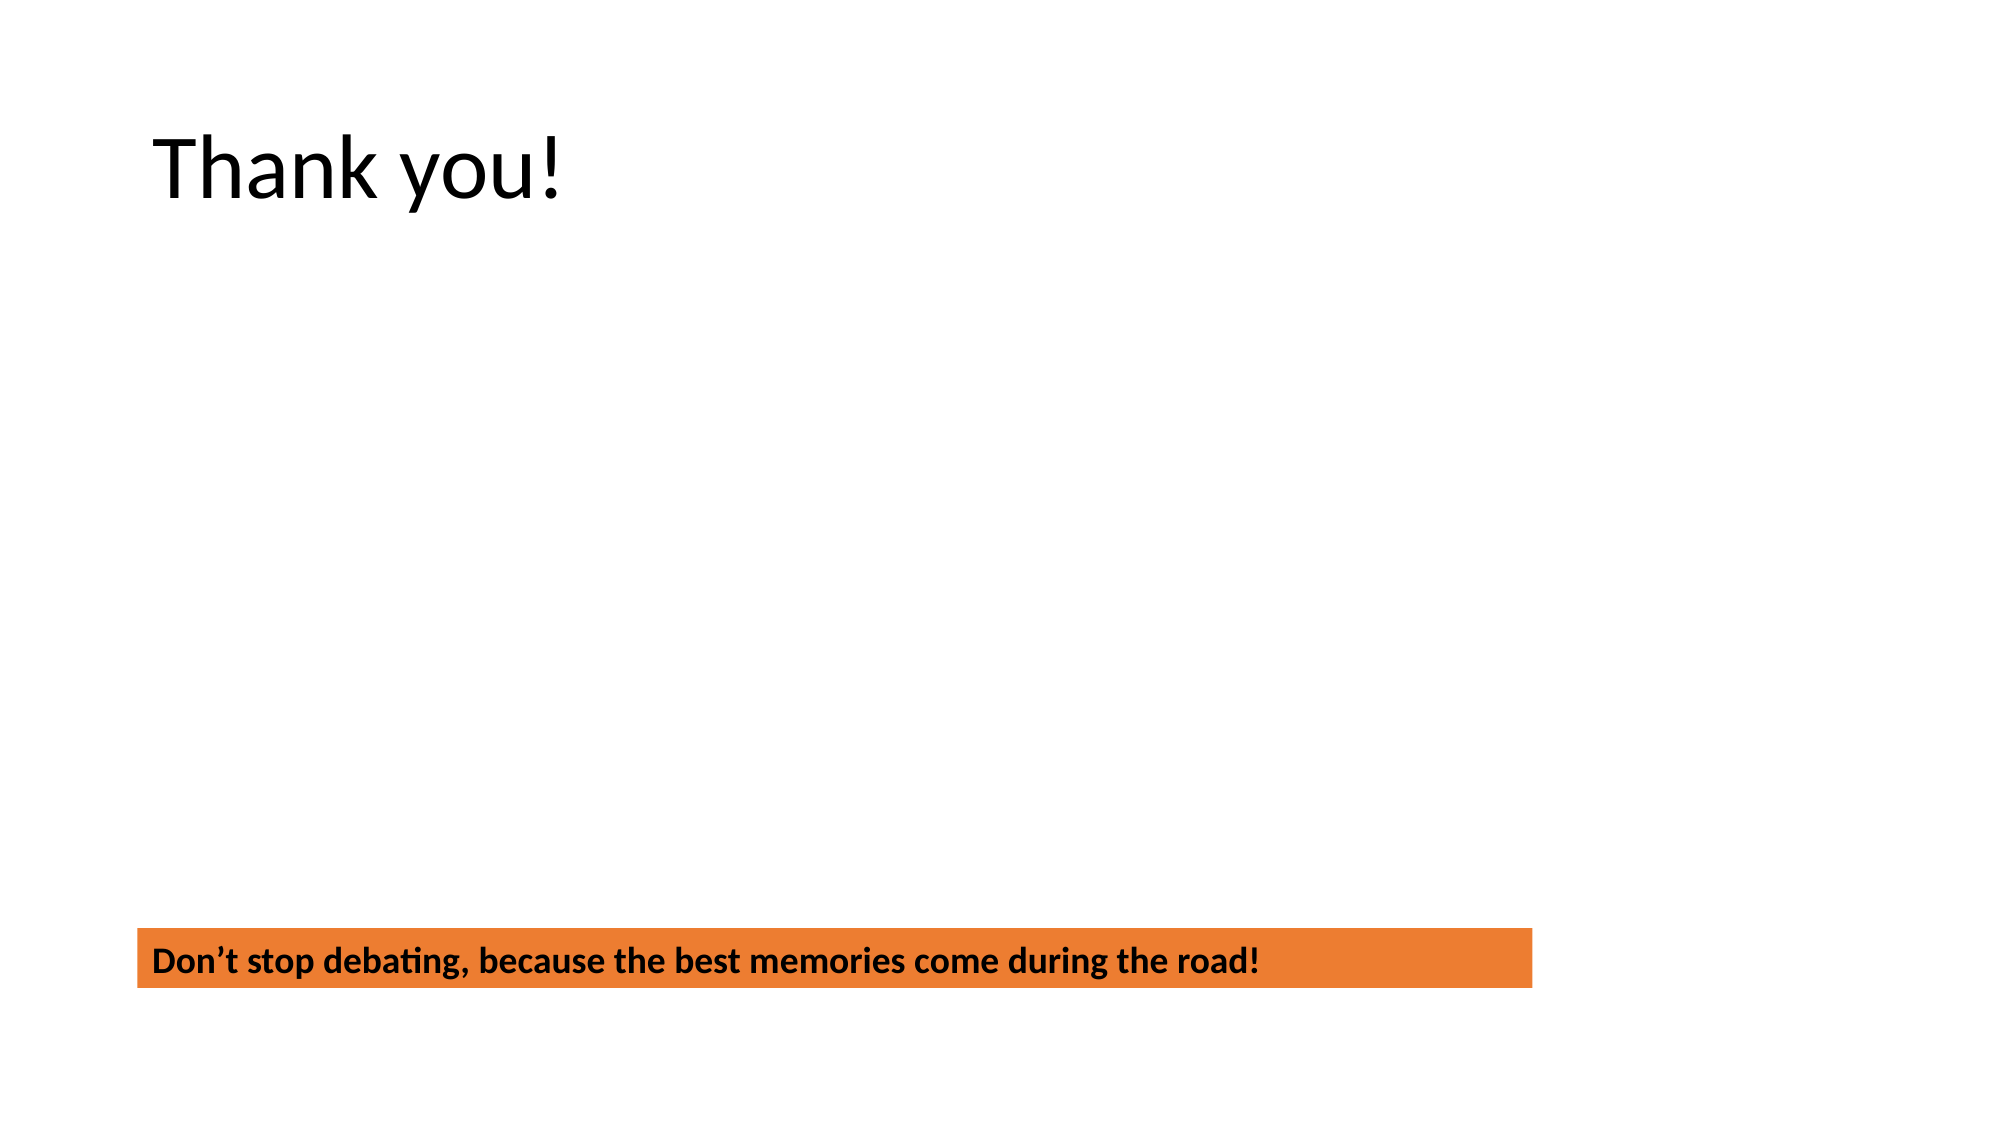

# Thank you!

Don’t stop debating, because the best memories come during the road!